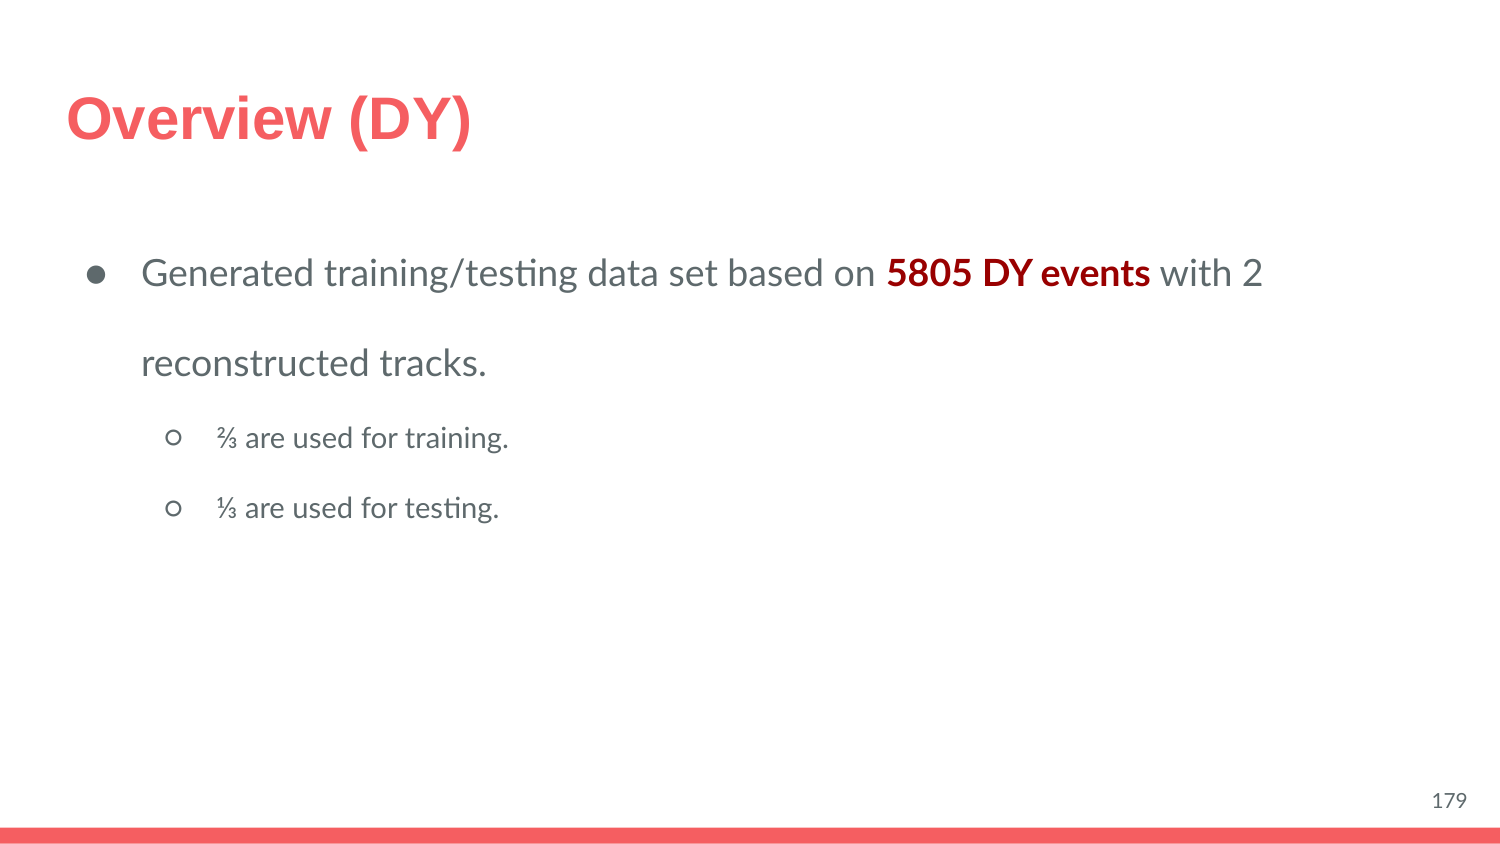

# Overview (DY)
Generated training/testing data set based on 5805 DY events with 2 reconstructed tracks.
⅔ are used for training.
⅓ are used for testing.
179